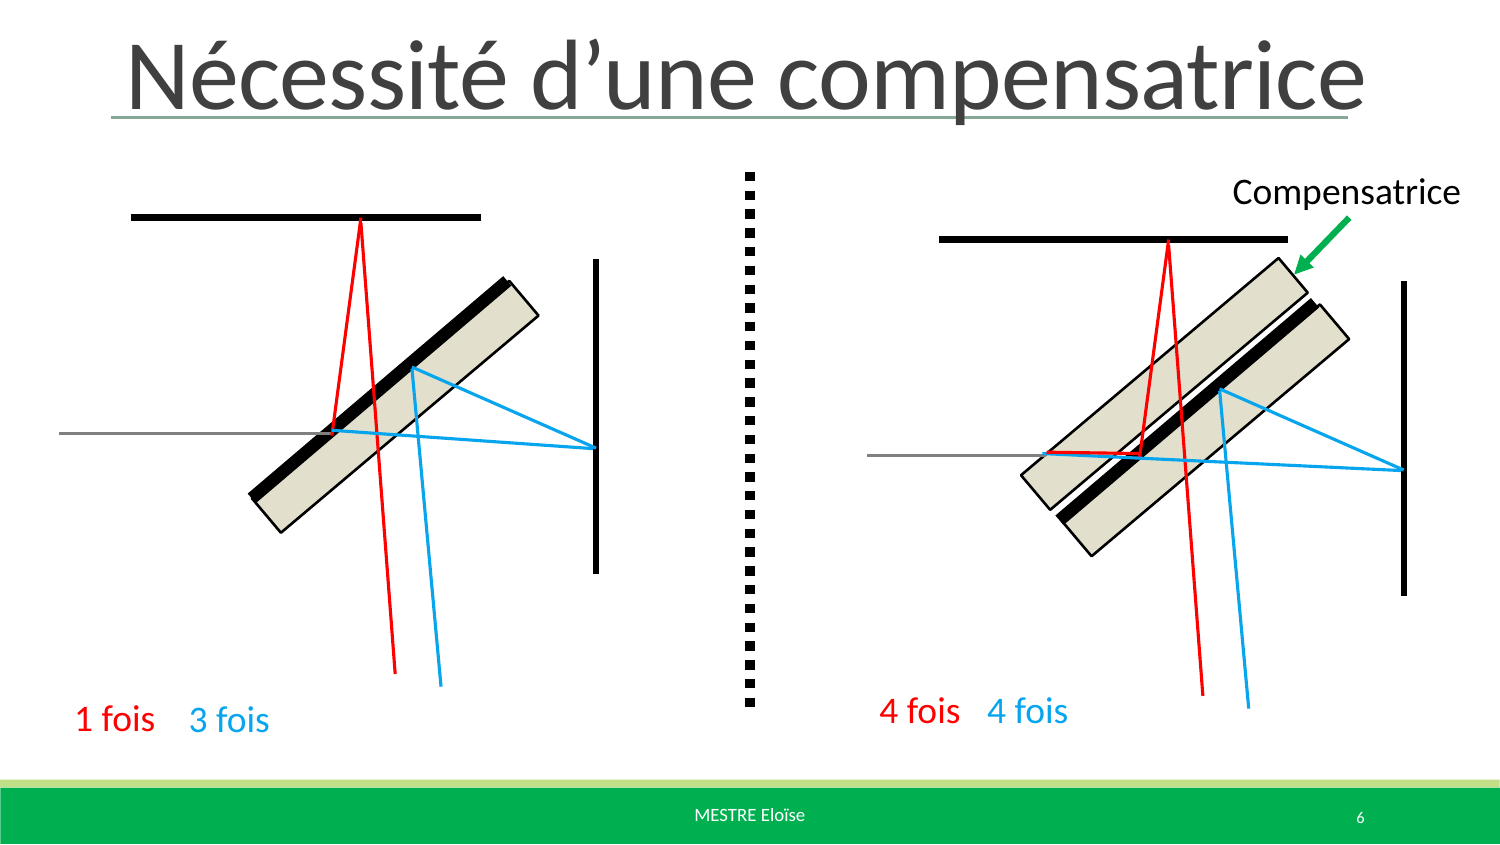

# Nécessité d’une compensatrice
Compensatrice

4 fois
4 fois
1 fois
3 fois
6